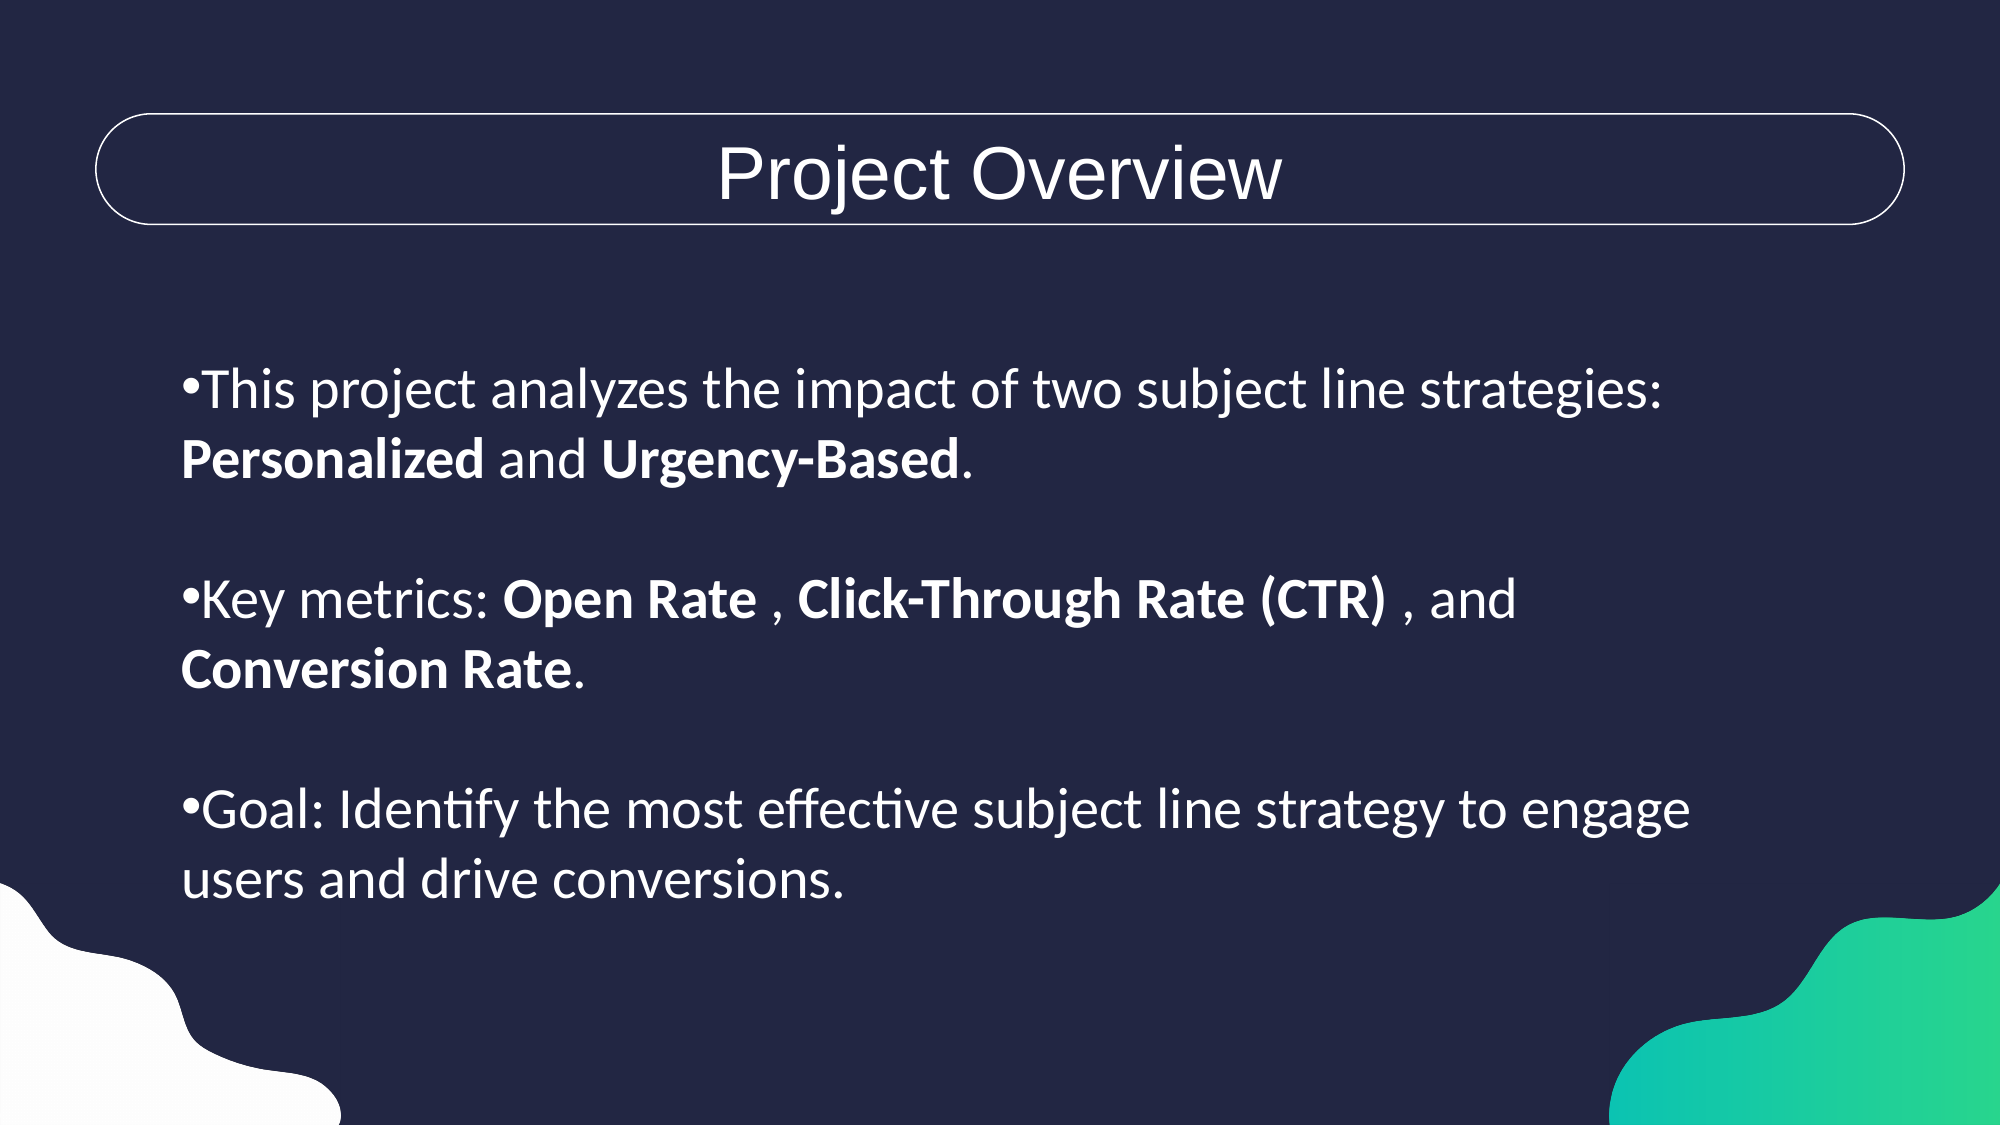

Project Overview
This project analyzes the impact of two subject line strategies: Personalized and Urgency-Based.

Key metrics: Open Rate , Click-Through Rate (CTR) , and
Conversion Rate.

Goal: Identify the most effective subject line strategy to engage users and drive conversions.